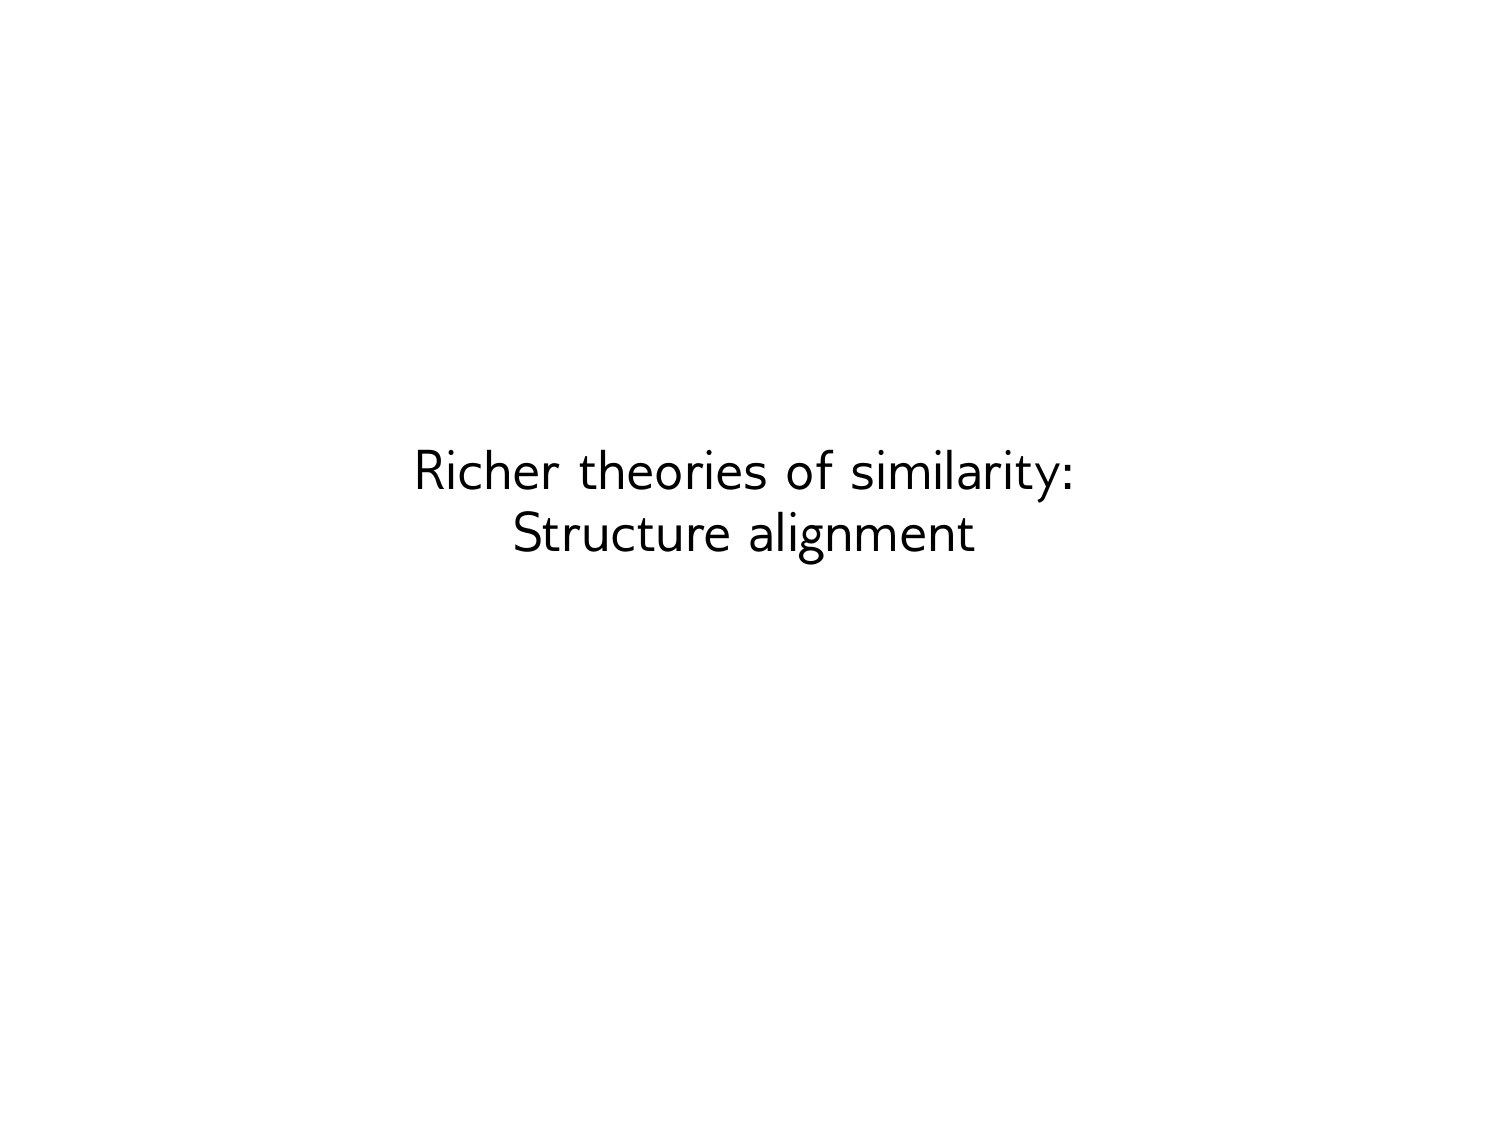

# Richer theories of similarity: Structure alignment